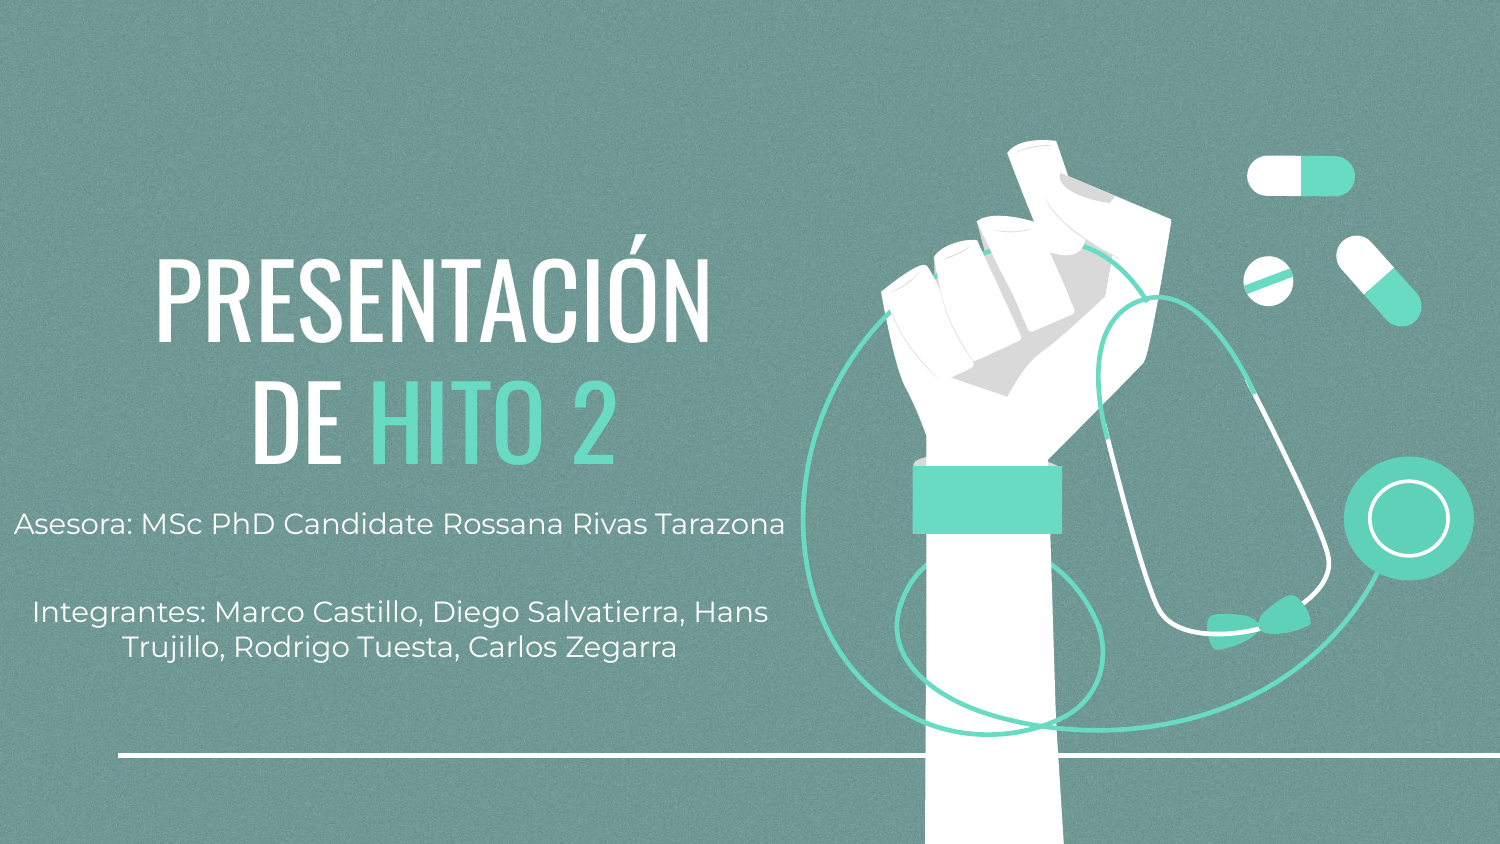

# PRESENTACIÓN DE HITO 2

Asesora: MSc PhD Candidate Rossana Rivas Tarazona

Integrantes: Marco Castillo, Diego Salvatierra, Hans Trujillo, Rodrigo Tuesta, Carlos Zegarra